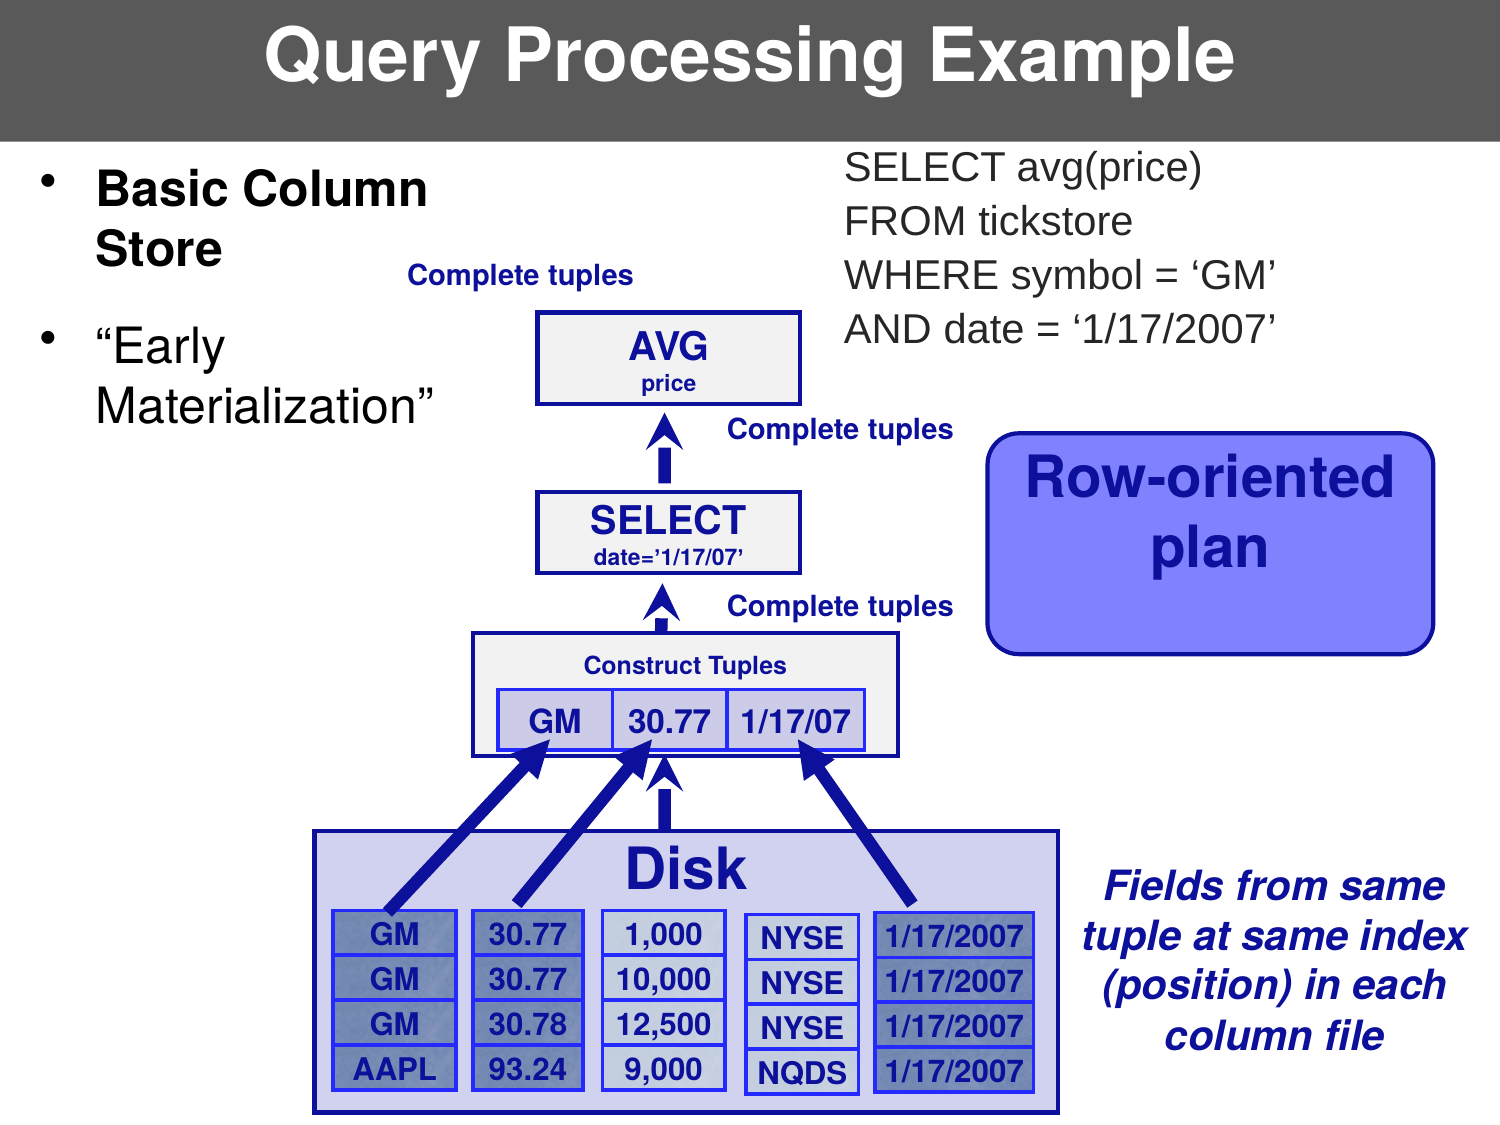

# Query Processing Example
SELECT avg(price)
FROM tickstore
WHERE symbol = ‘GM’
AND date = ‘1/17/2007’
Basic Column  Store
“Early Materialization”
Complete tuples
Complete tuples
Complete tuples
AVG
price

SELECT
date=’1/17/07’

SELECT
sym = ‘GM’

Row-oriented plan

Construct Tuples

| GM | 30.77 | 1/17/07 |
| --- | --- | --- |
Disk
Fields from same tuple at same index (position) in each column file
| GM |
| --- |
| GM |
| GM |
| AAPL |
| 30.77 |
| --- |
| 30.77 |
| 30.78 |
| 93.24 |
| 1,000 |
| --- |
| 10,000 |
| 12,500 |
| 9,000 |
| 1/17/2007 |
| --- |
| 1/17/2007 |
| 1/17/2007 |
| 1/17/2007 |
| NYSE |
| --- |
| NYSE |
| NYSE |
| NQDS |
10